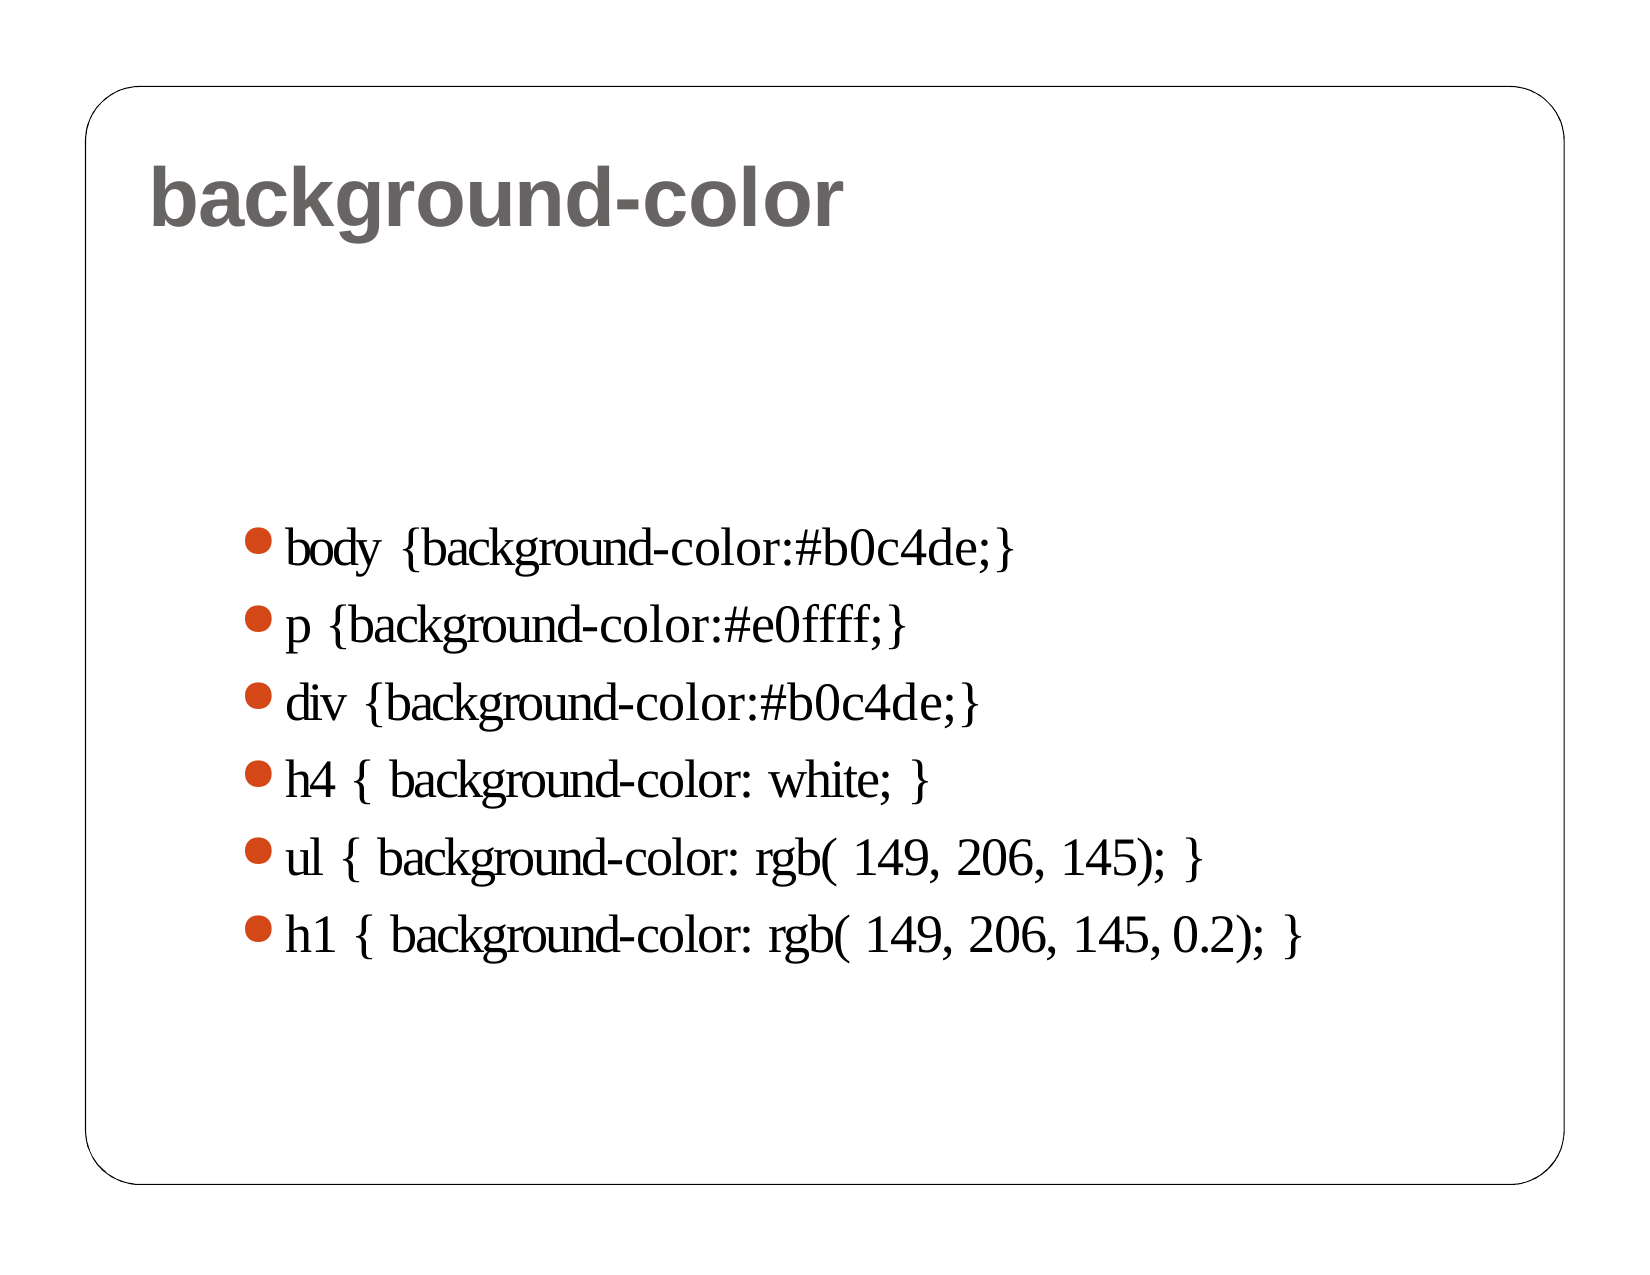

# background-color
body {background-color:#b0c4de;}
p {background-color:#e0ffff;}
div {background-color:#b0c4de;}
h4 { background-color: white; }
ul { background-color: rgb( 149, 206, 145); }
h1 { background-color: rgb( 149, 206, 145, 0.2); }

24
24